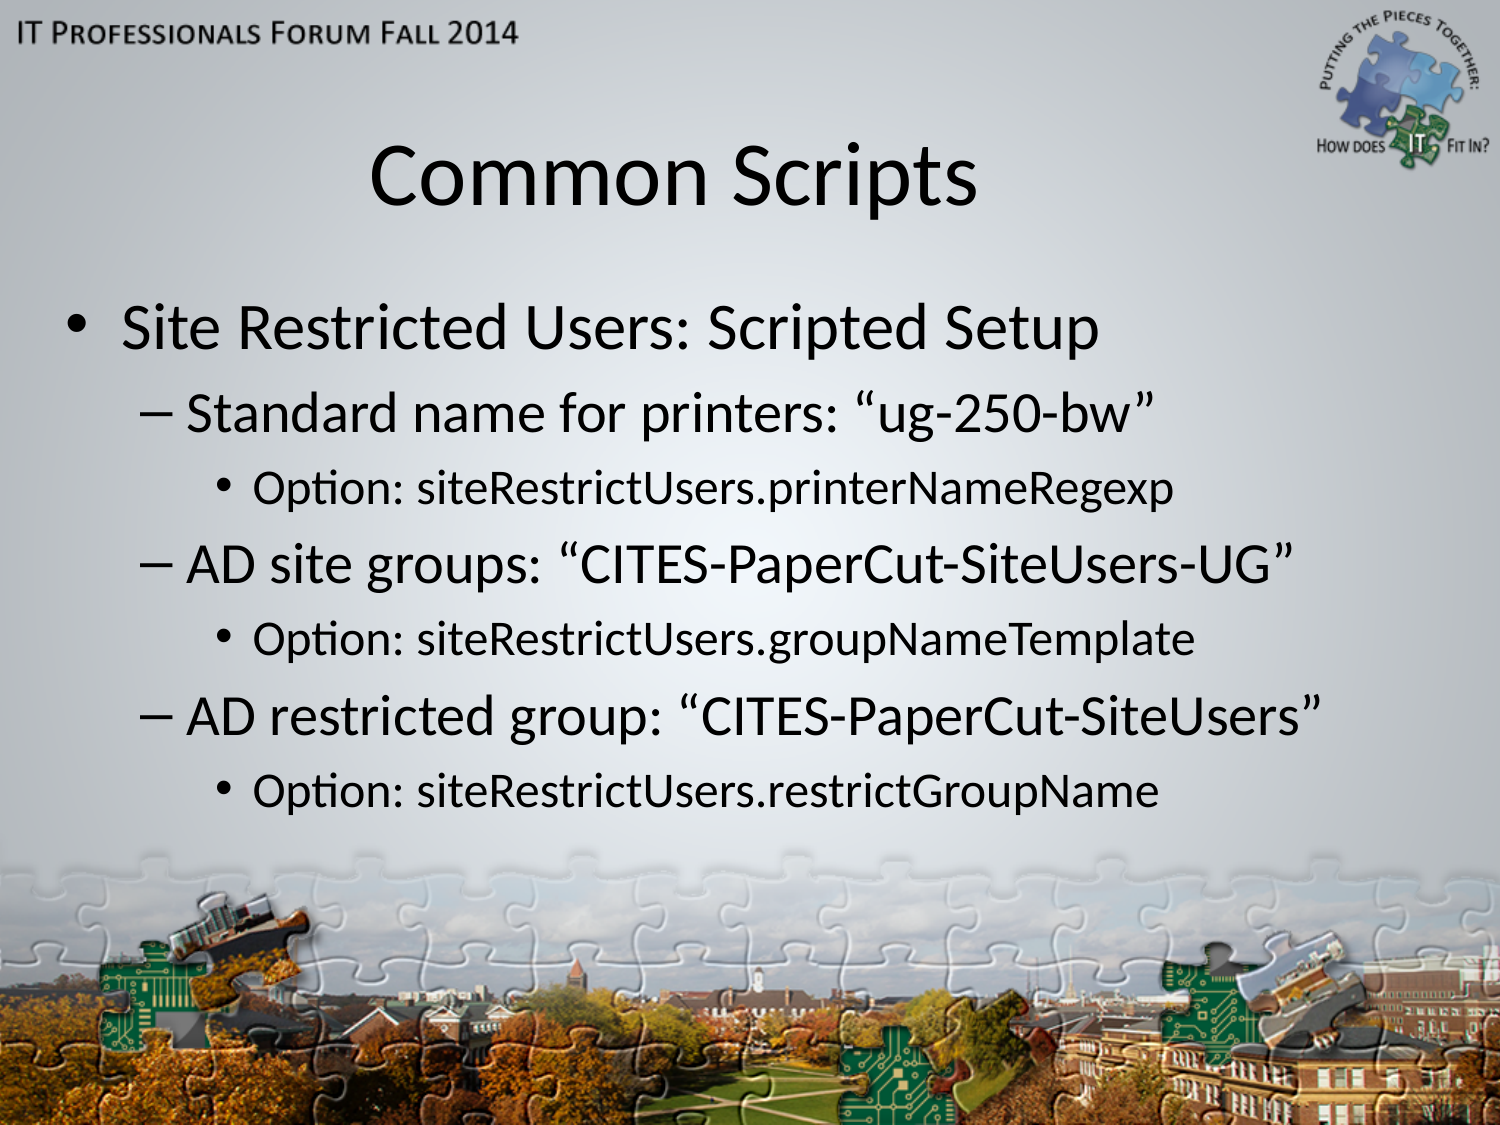

# Common Scripts
Site Restricted Users: Scripted Setup
Standard name for printers: “ug-250-bw”
Option: siteRestrictUsers.printerNameRegexp
AD site groups: “CITES-PaperCut-SiteUsers-UG”
Option: siteRestrictUsers.groupNameTemplate
AD restricted group: “CITES-PaperCut-SiteUsers”
Option: siteRestrictUsers.restrictGroupName